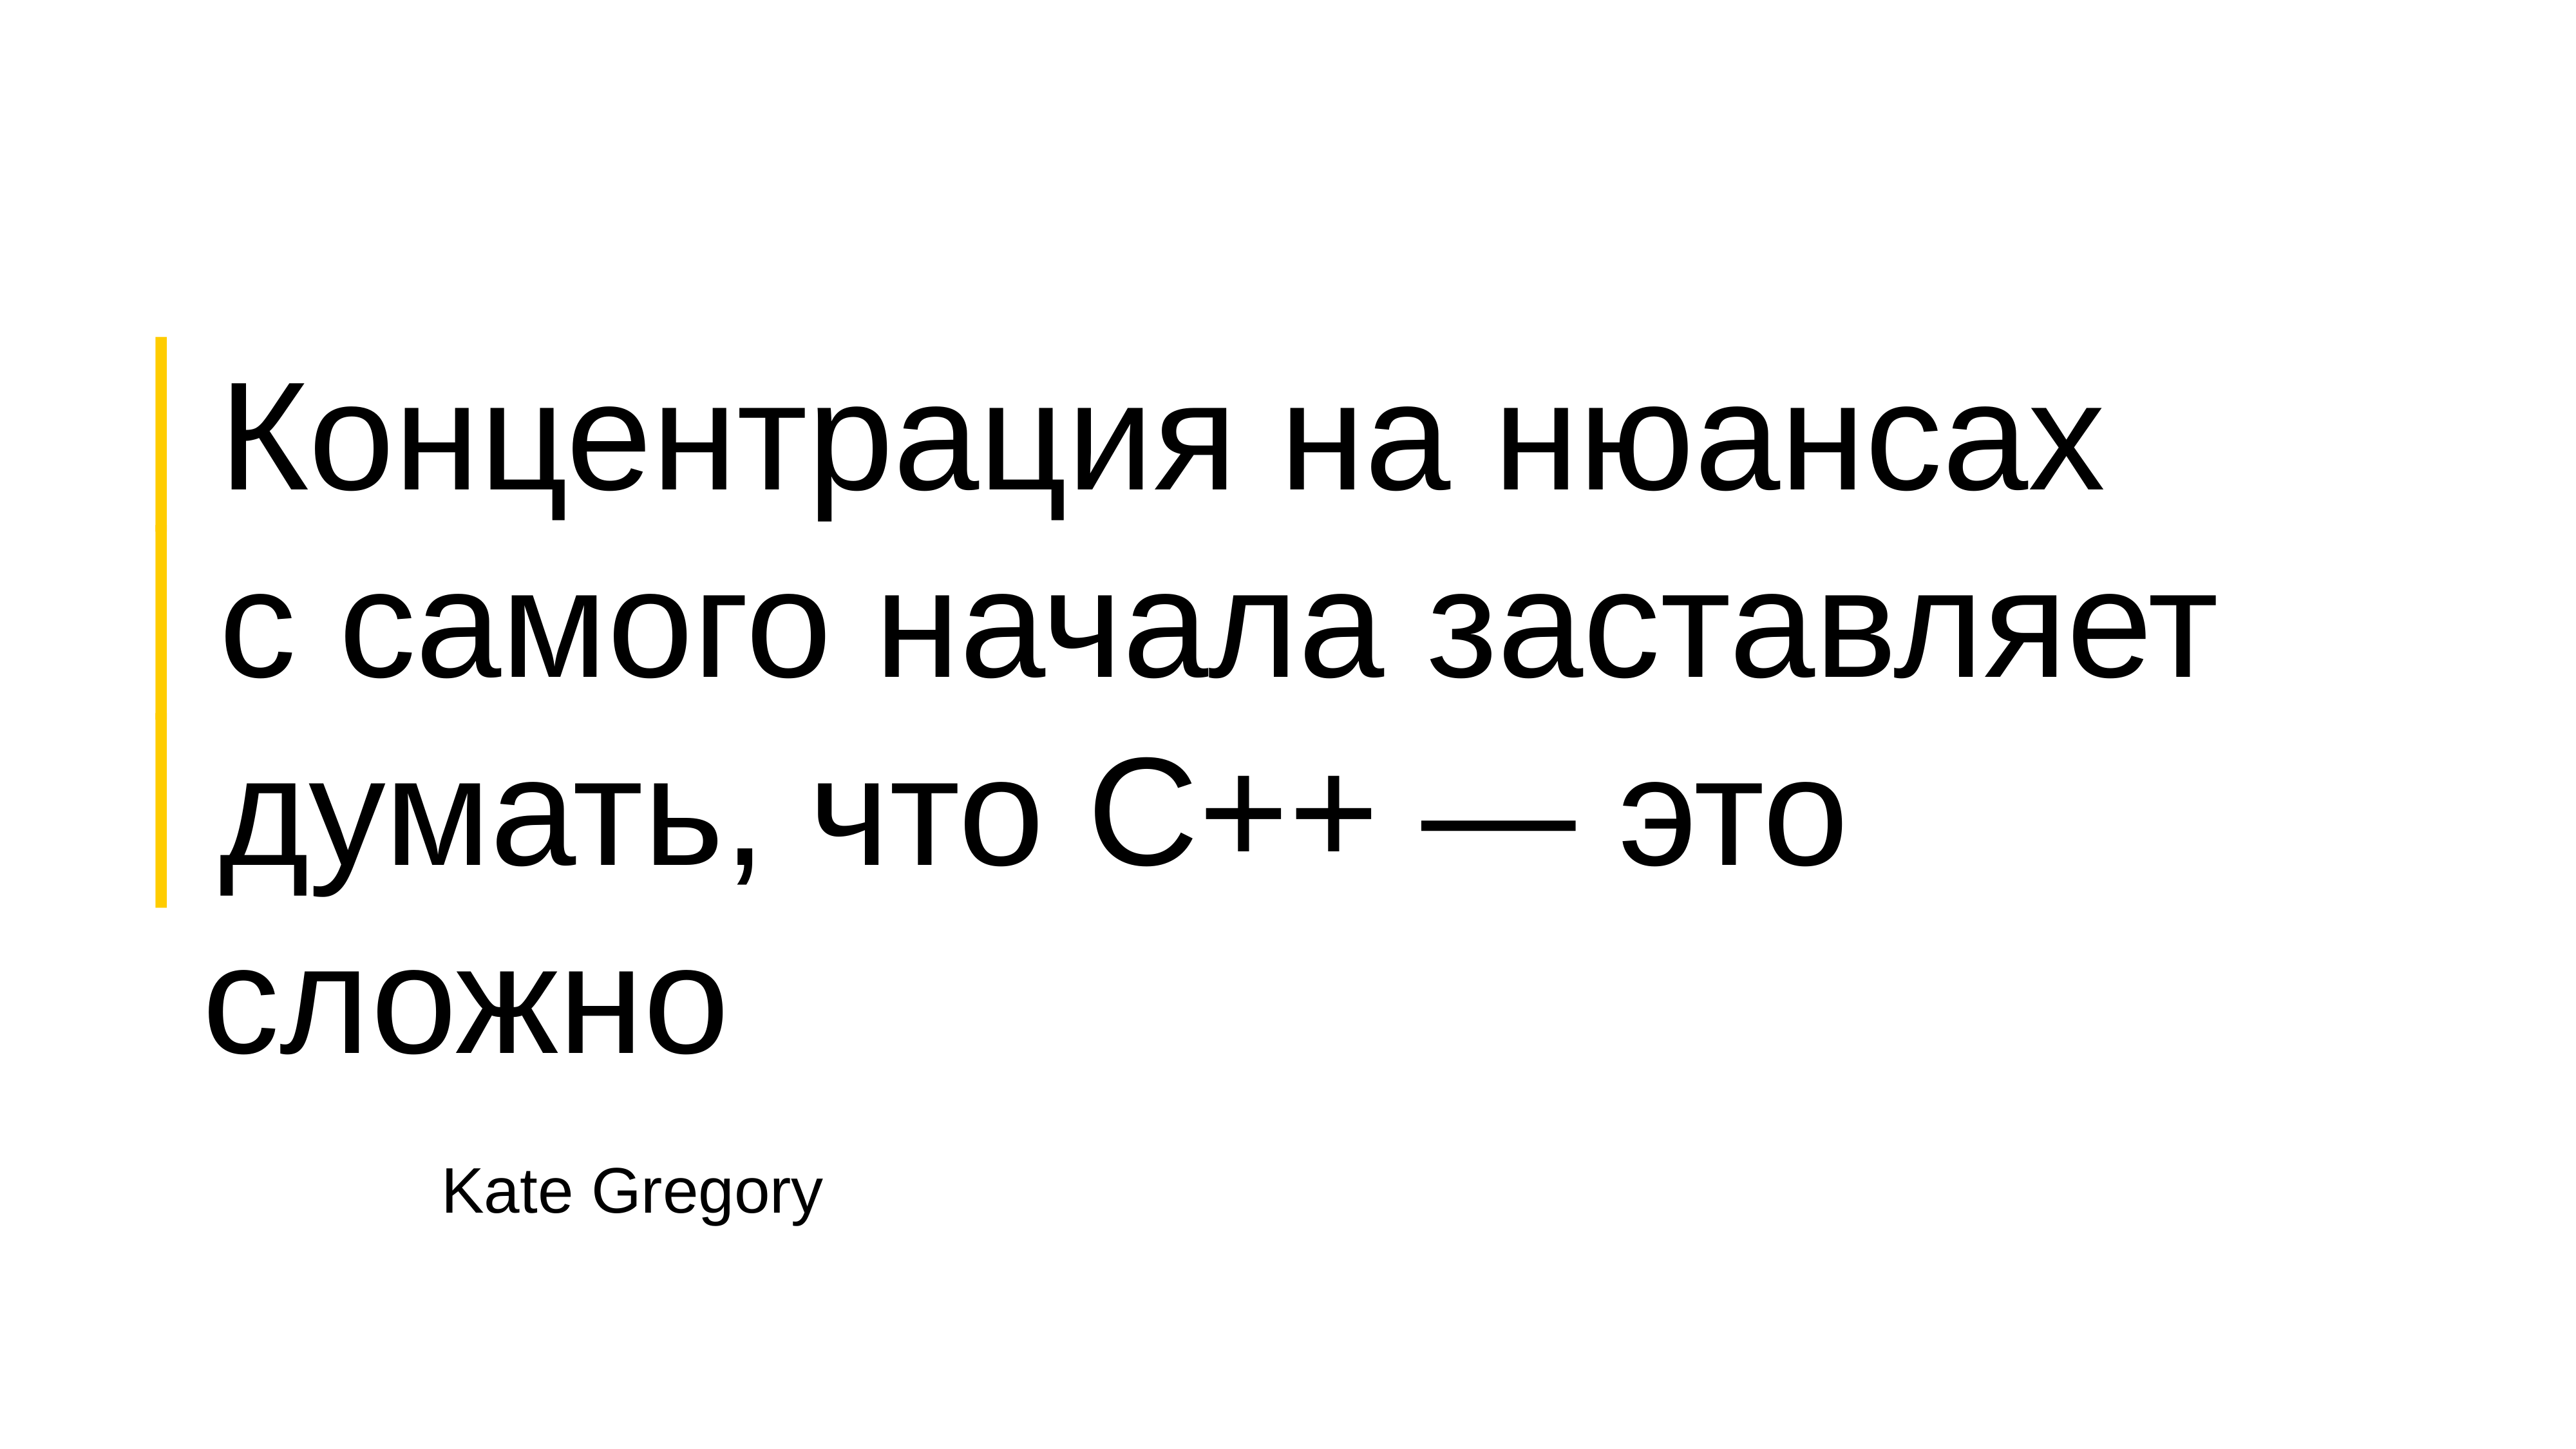

Концентрация на нюансах
с самого начала заставляет
думать, что C++ — это сложно
Kate Gregory